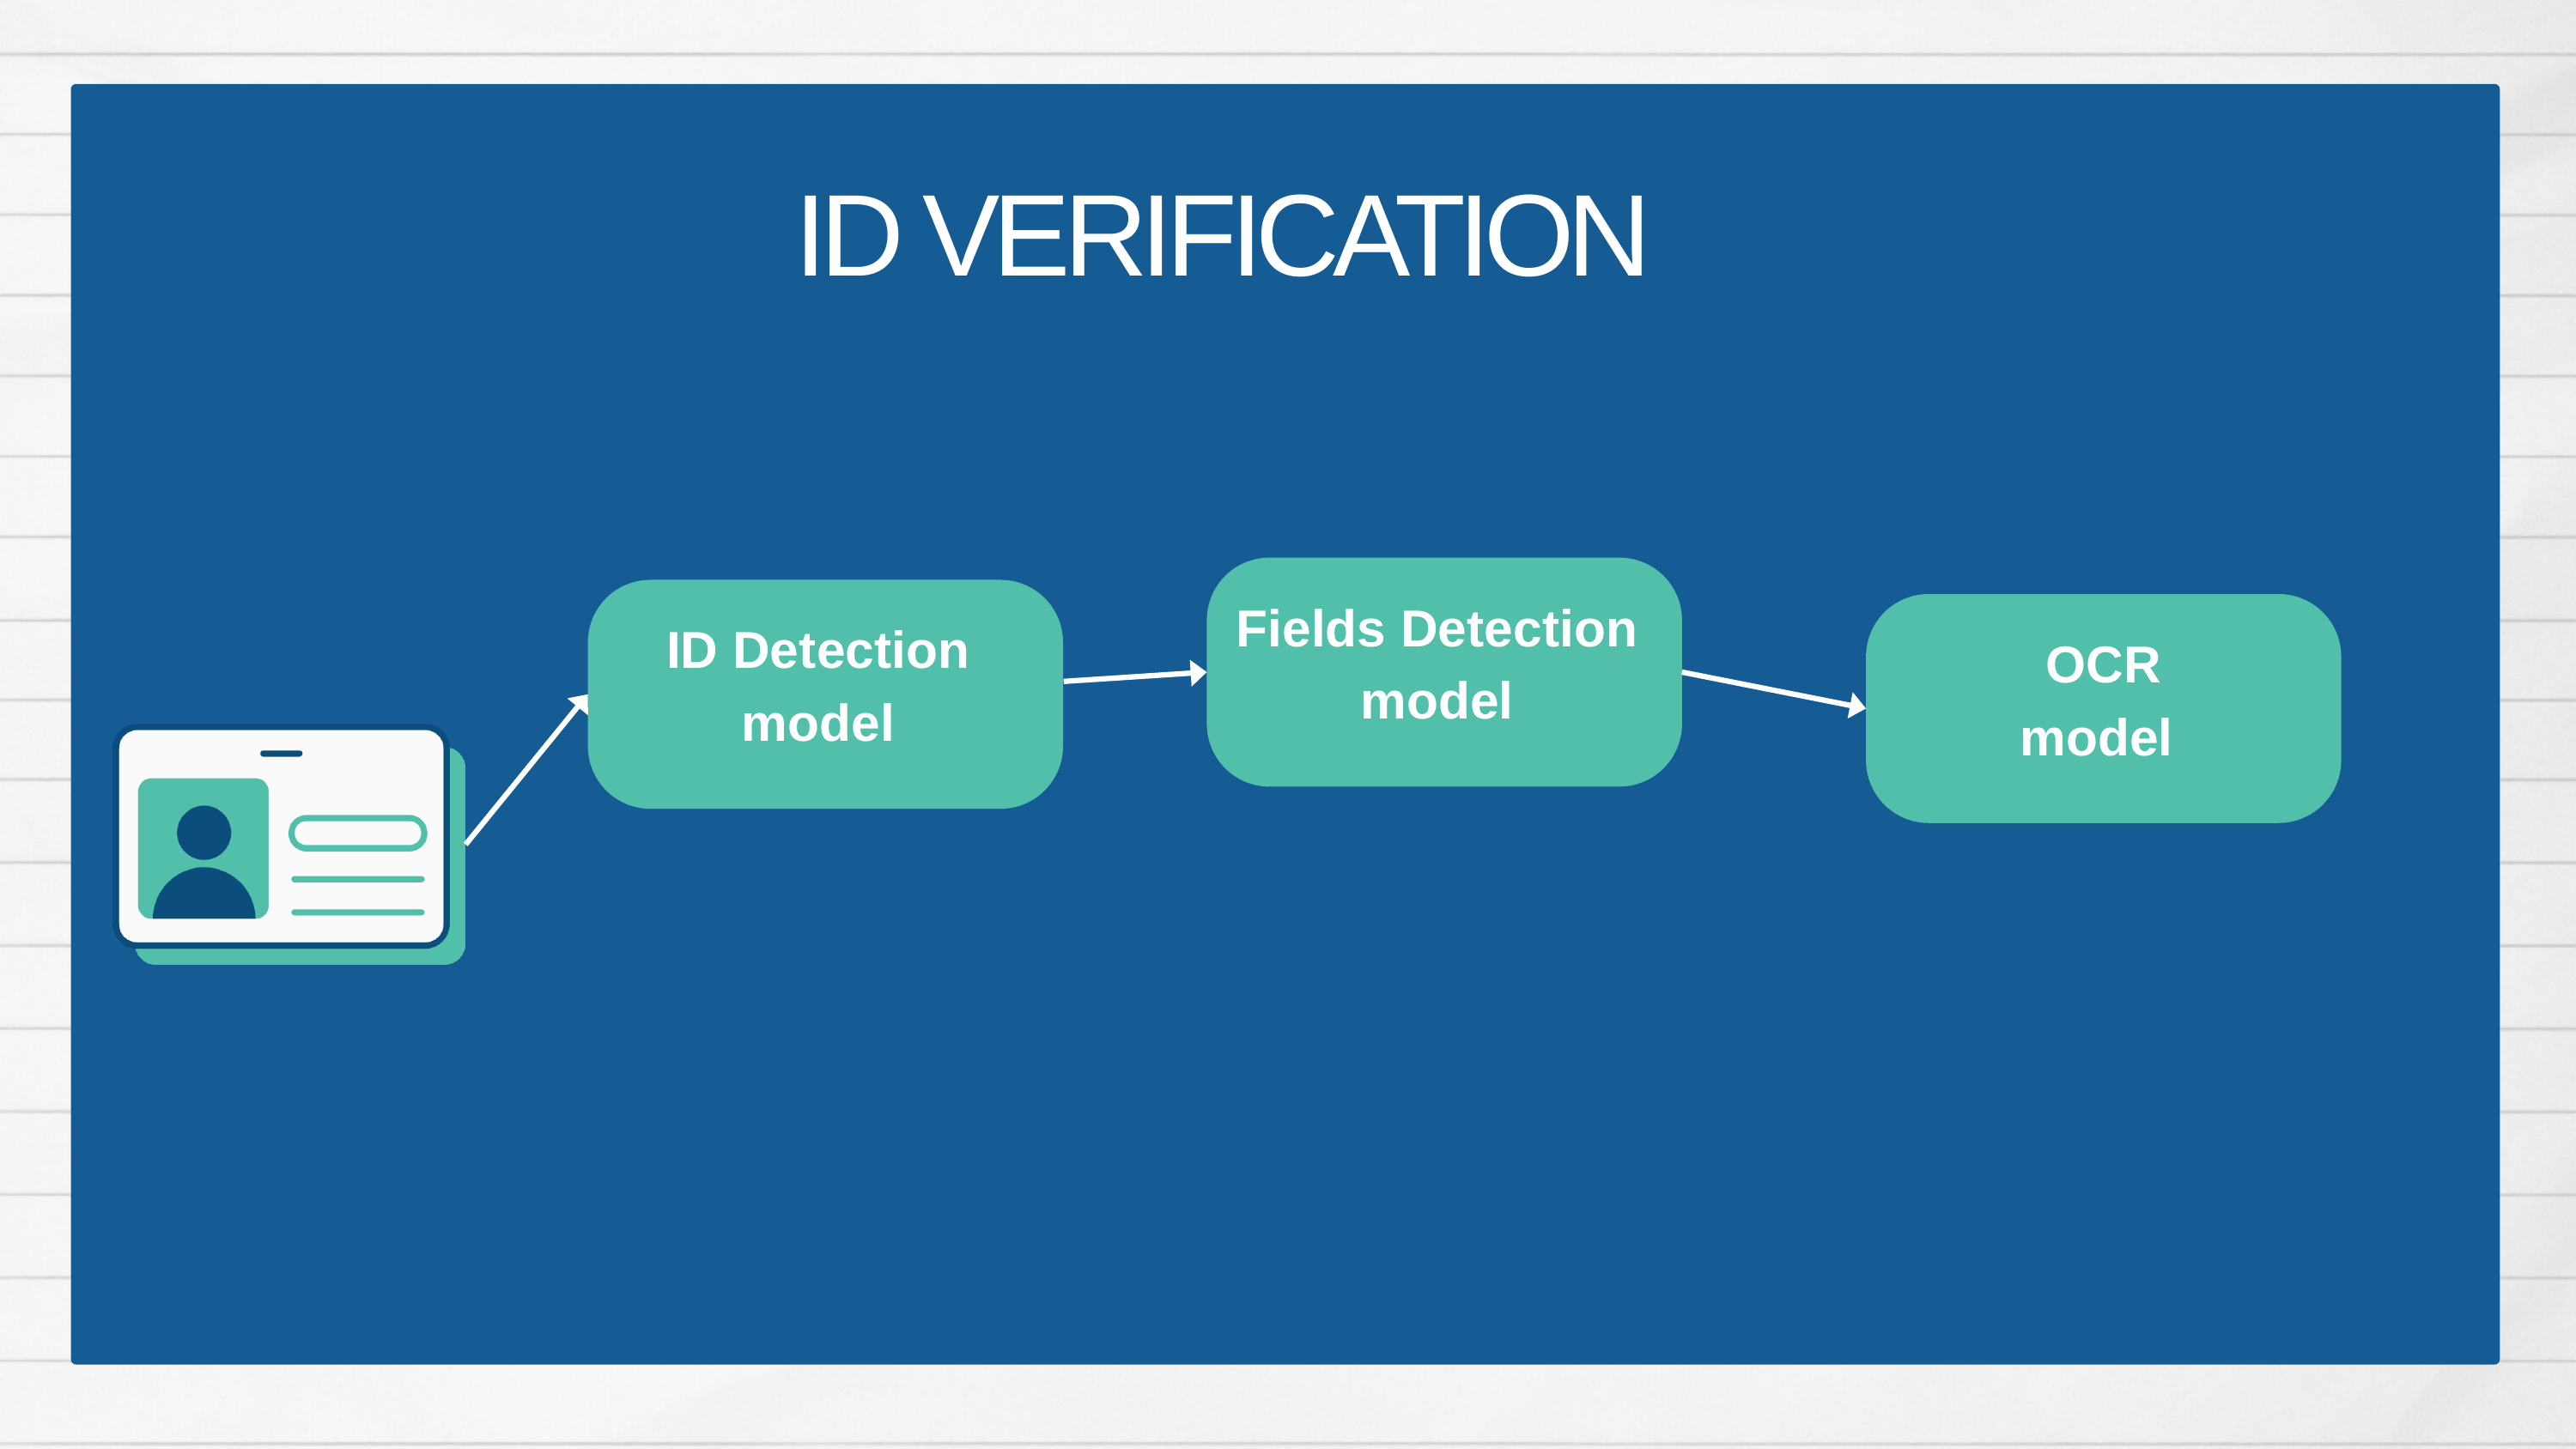

ID VERIFICATION

Fields Detection
model

ID Detection
model

OCR
model